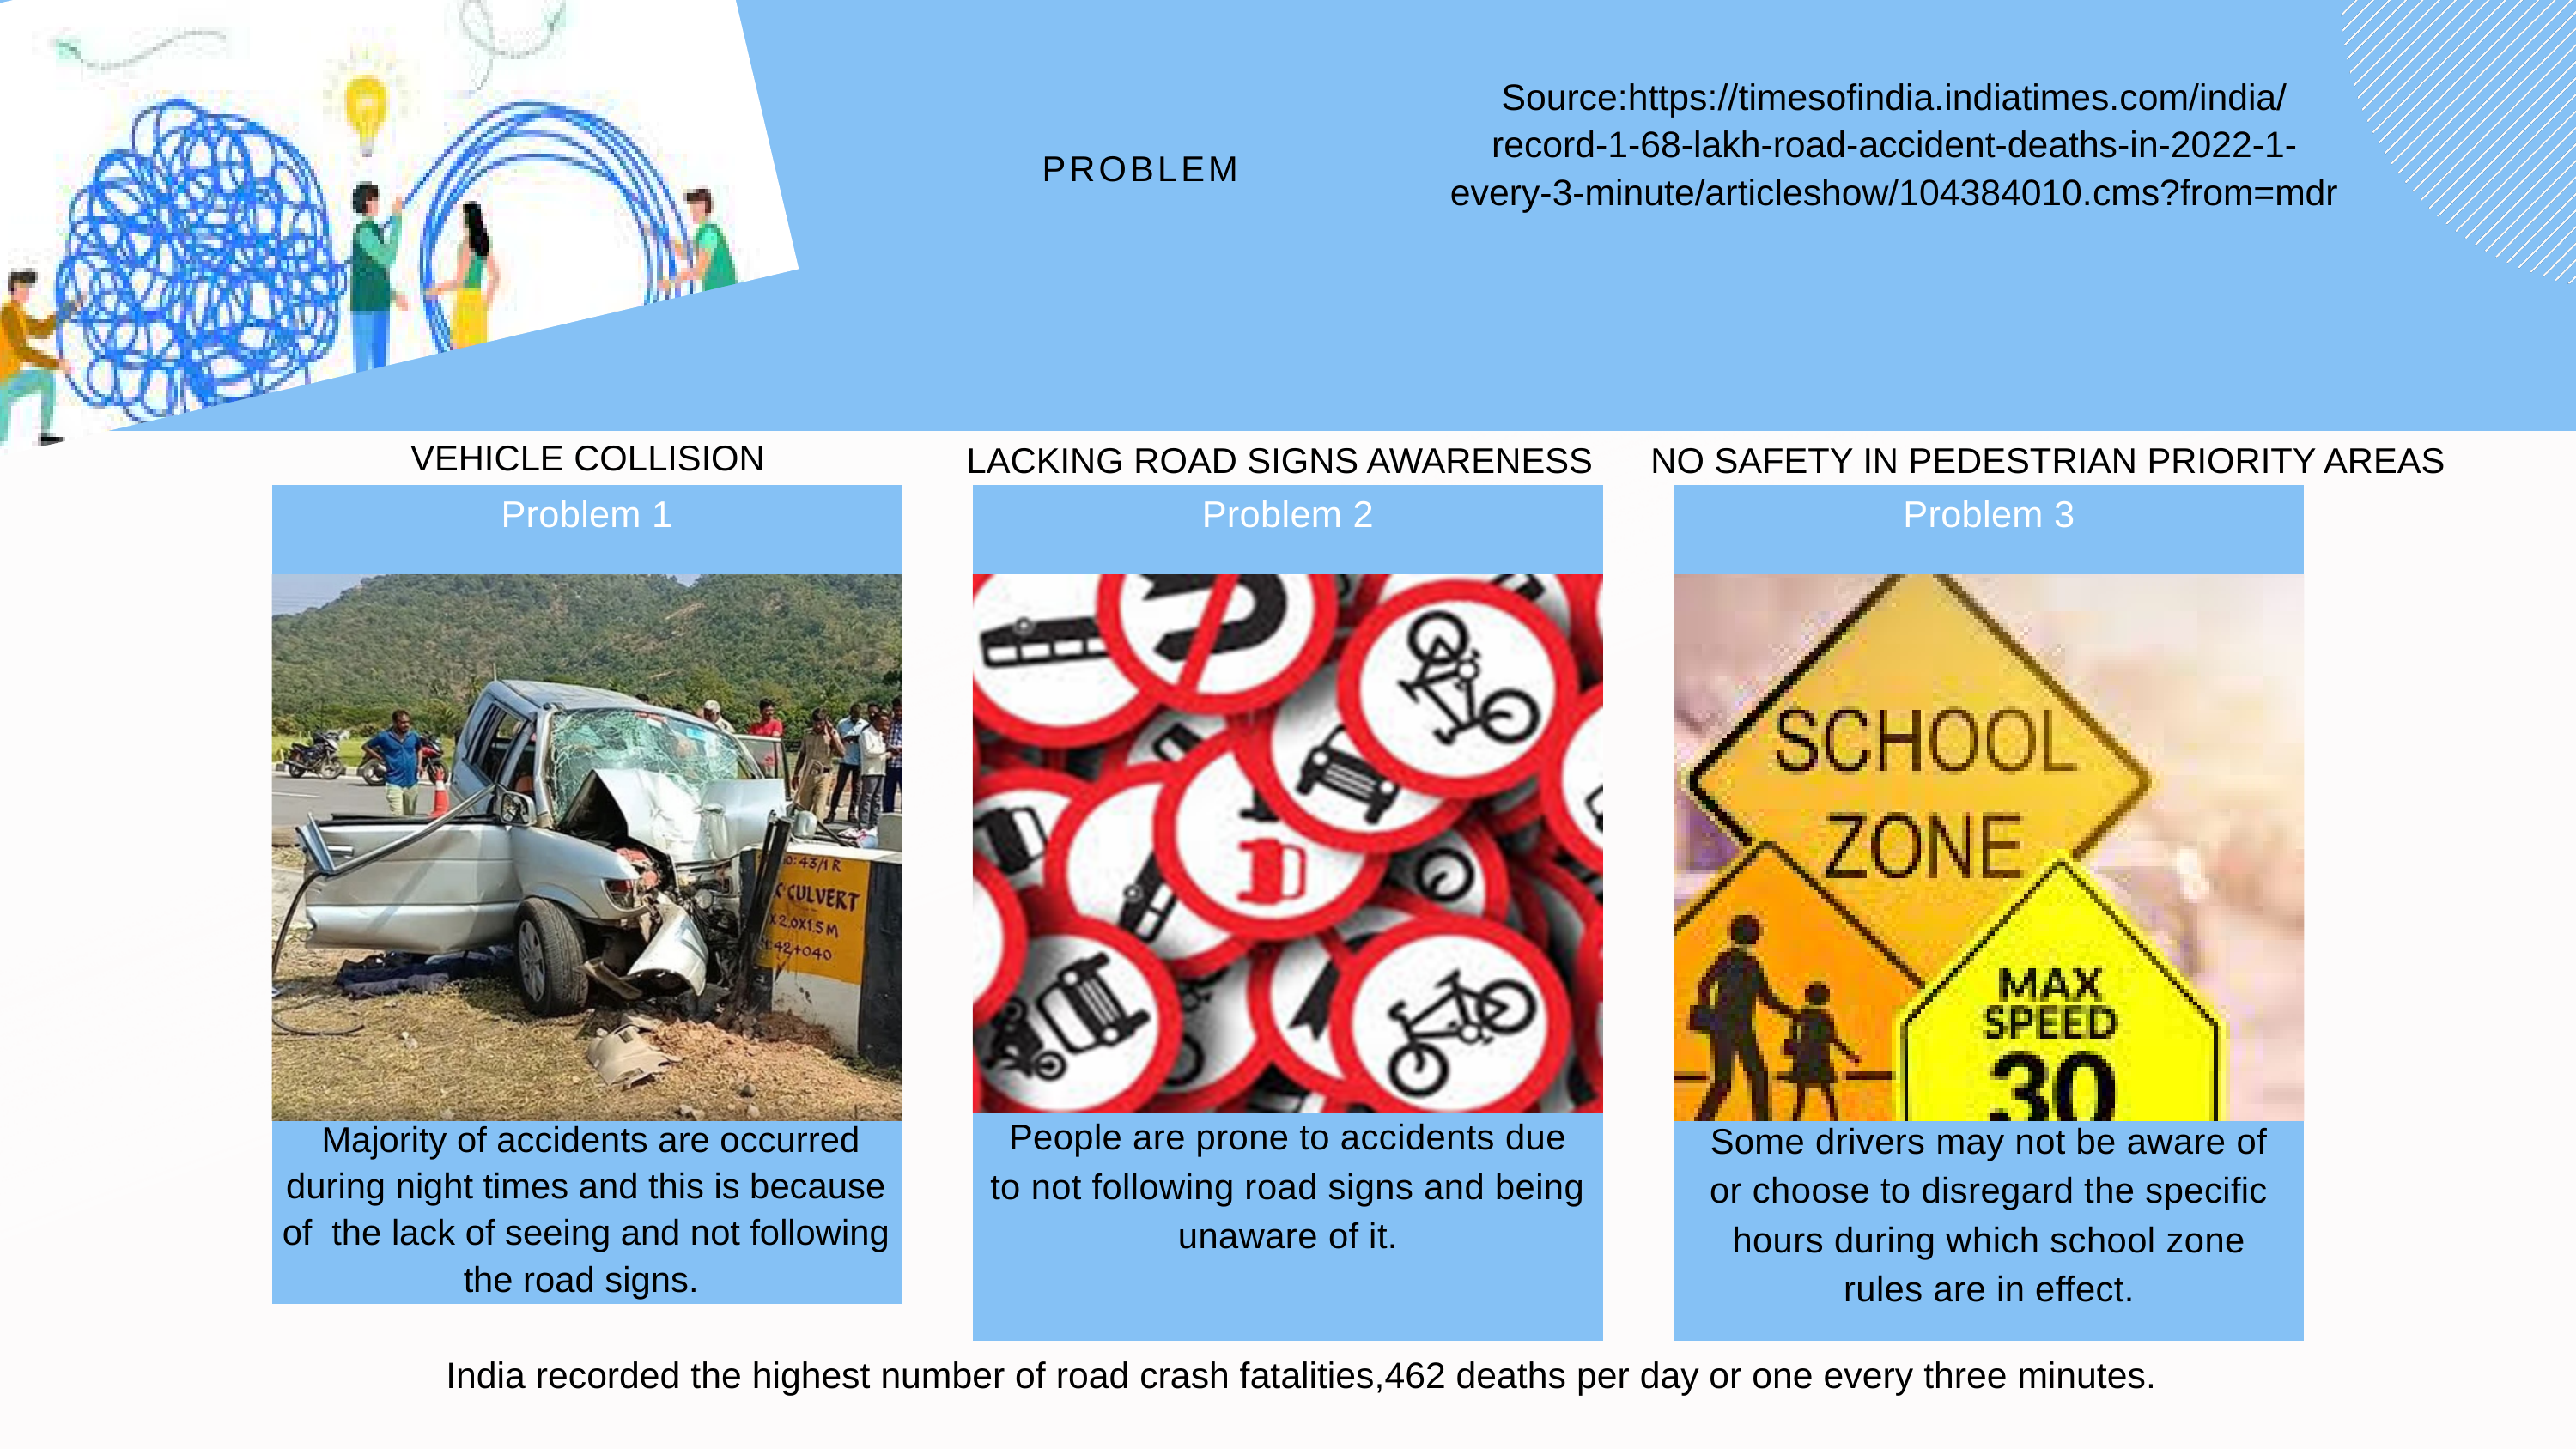

Source:https://timesofindia.indiatimes.com/india/record-1-68-lakh-road-accident-deaths-in-2022-1-every-3-minute/articleshow/104384010.cms?from=mdr
PROBLEM
VEHICLE COLLISION
LACKING ROAD SIGNS AWARENESS
NO SAFETY IN PEDESTRIAN PRIORITY AREAS

Problem 1

Problem 2

Problem 3

People are prone to accidents due to not following road signs and being unaware of it.

 Majority of accidents are occurred during night times and this is because of  the lack of seeing and not following the road signs.

Some drivers may not be aware of or choose to disregard the specific hours during which school zone rules are in effect.
India recorded the highest number of road crash fatalities,462 deaths per day or one every three minutes.